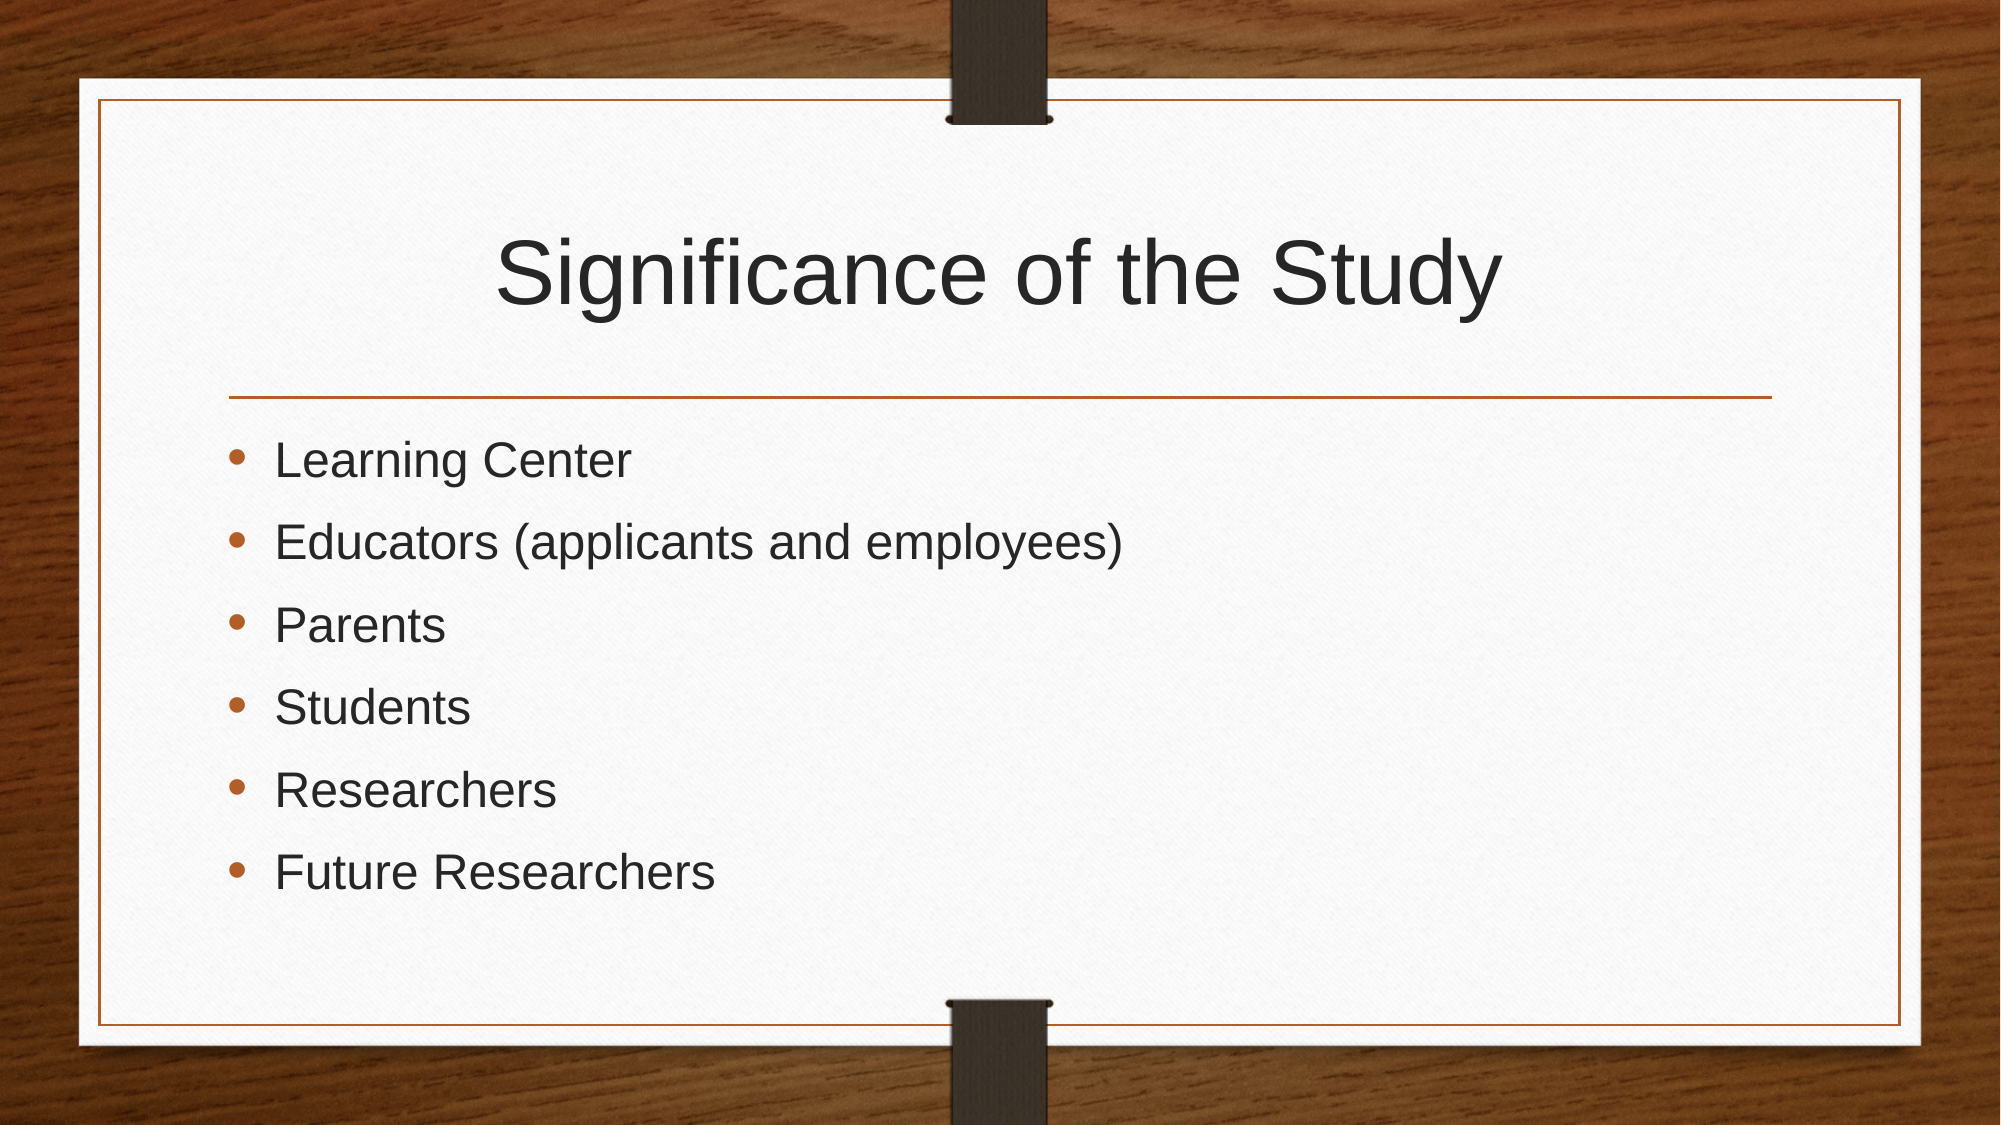

# Significance of the Study
Learning Center
Educators (applicants and employees)
Parents
Students
Researchers
Future Researchers